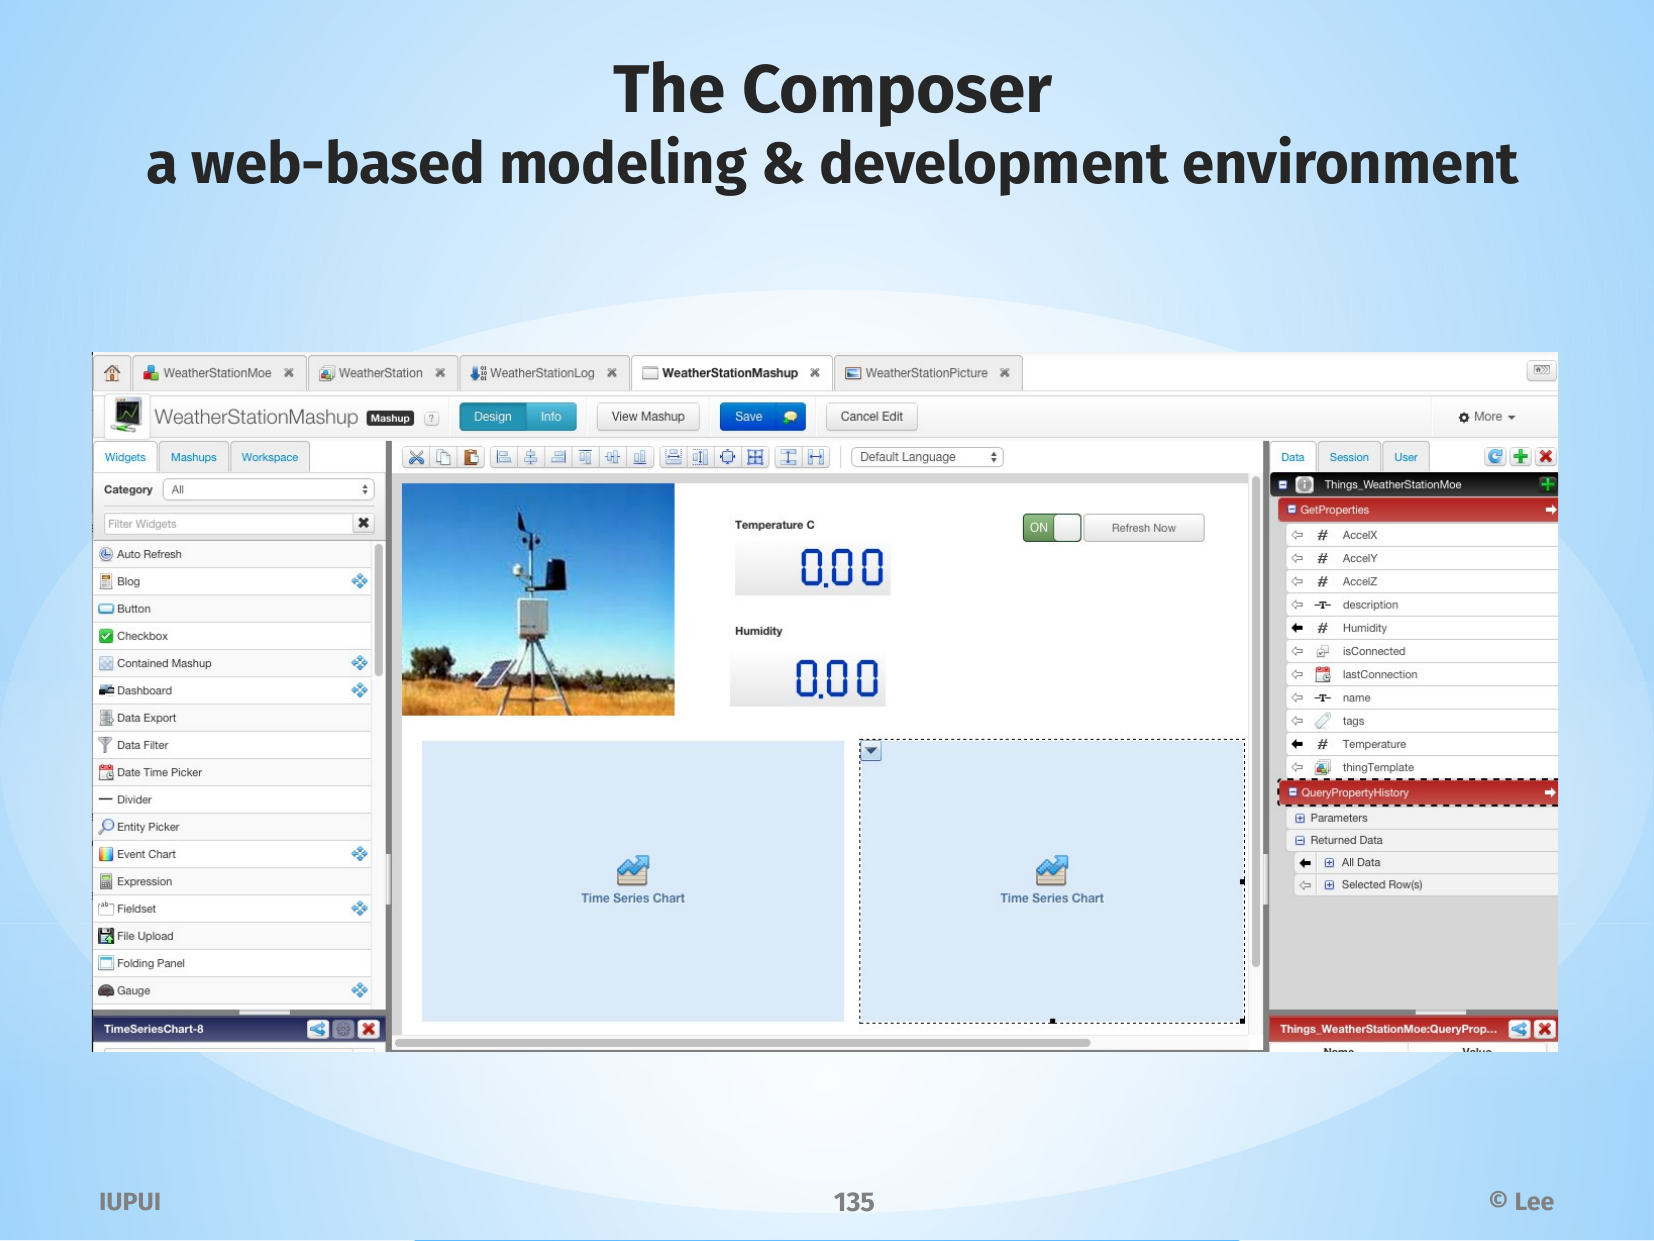

# The Composer a web-based modeling & development environment

IUPUI
135
© Lee